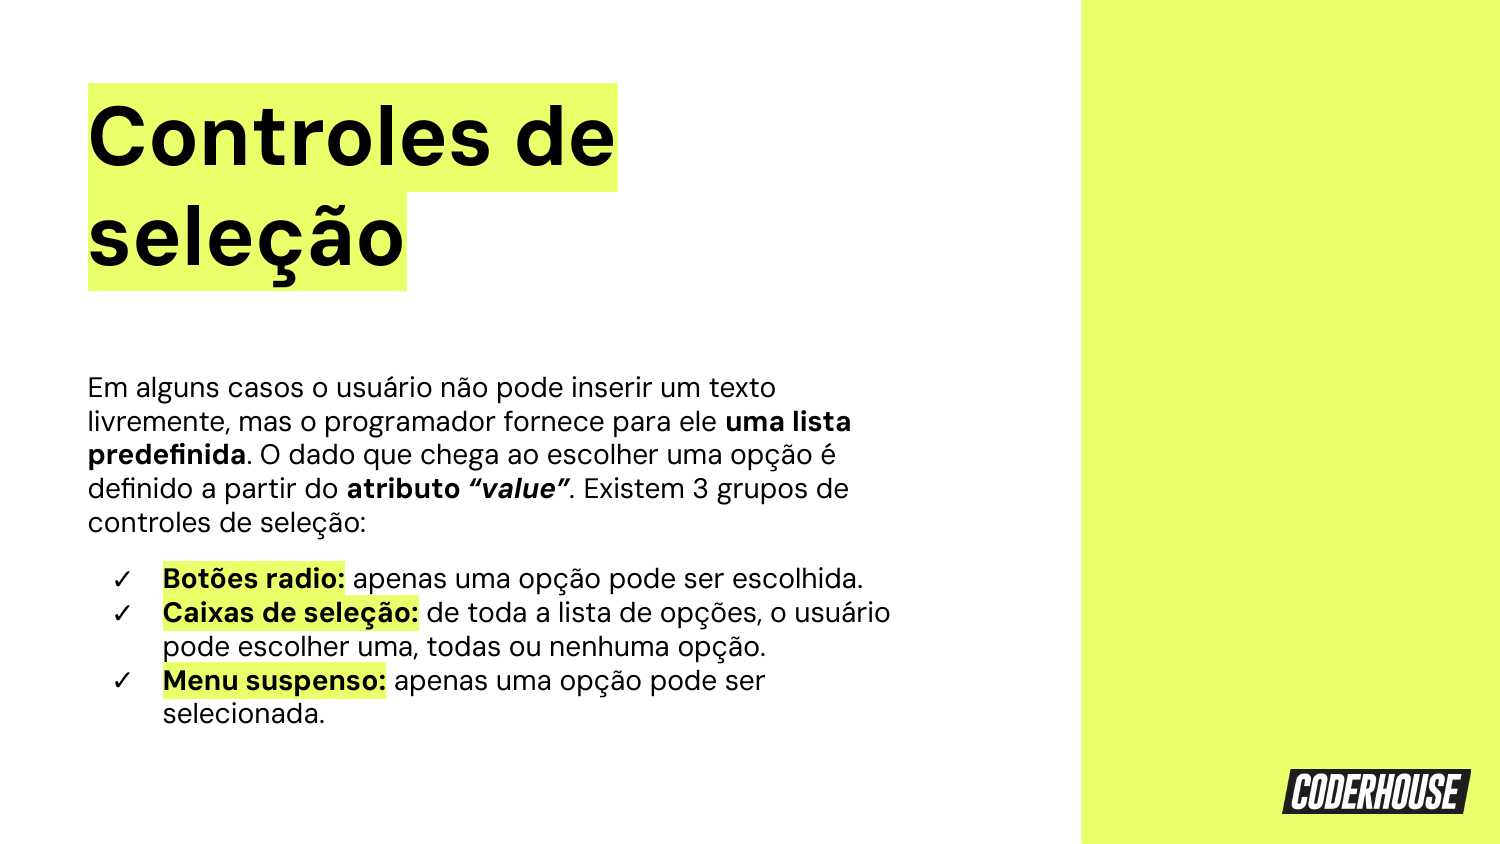

Controles de seleção
Em alguns casos o usuário não pode inserir um texto livremente, mas o programador fornece para ele uma lista predefinida. O dado que chega ao escolher uma opção é definido a partir do atributo “value”. Existem 3 grupos de controles de seleção:
Botões radio: apenas uma opção pode ser escolhida.
Caixas de seleção: de toda a lista de opções, o usuário pode escolher uma, todas ou nenhuma opção.
Menu suspenso: apenas uma opção pode ser selecionada.